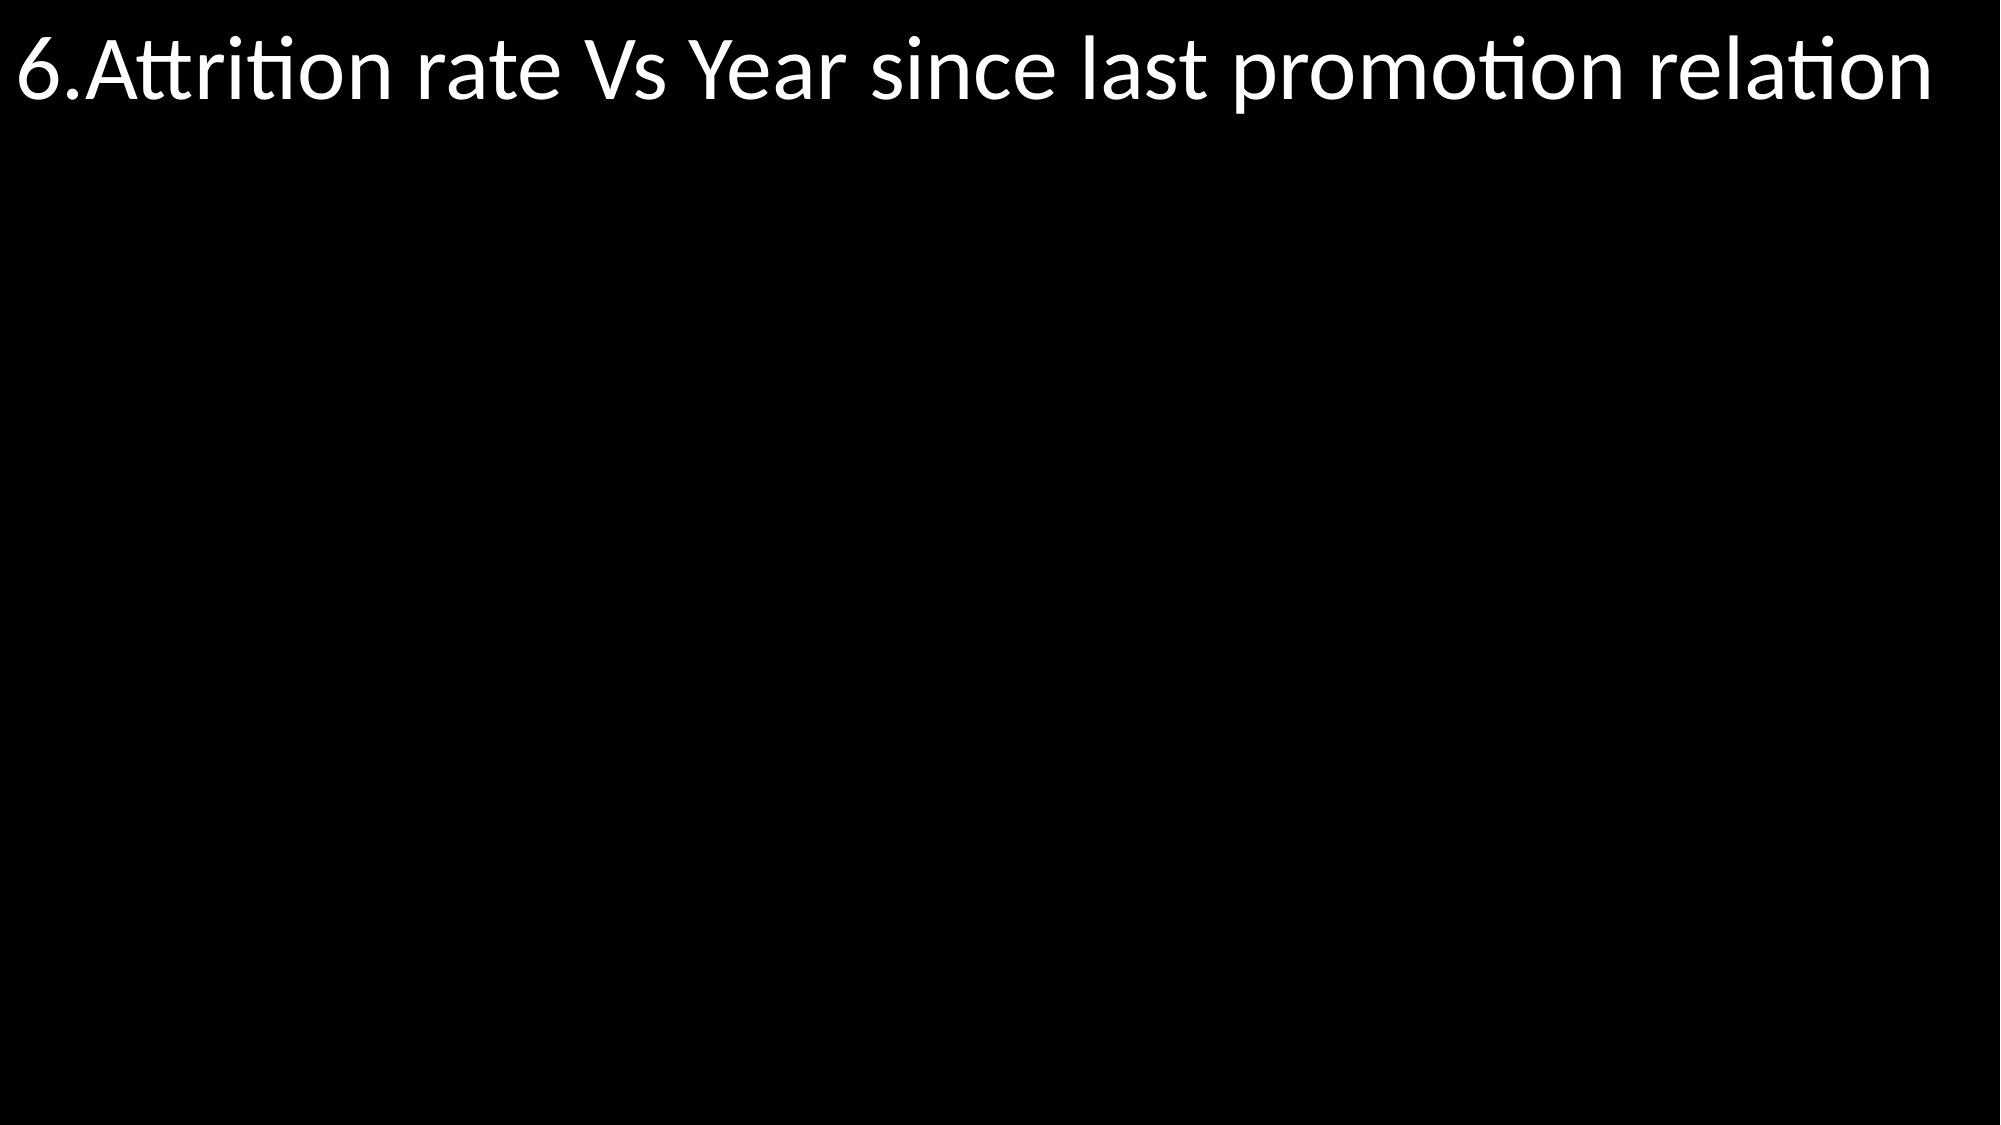

6.Attrition rate Vs Year since last promotion relation